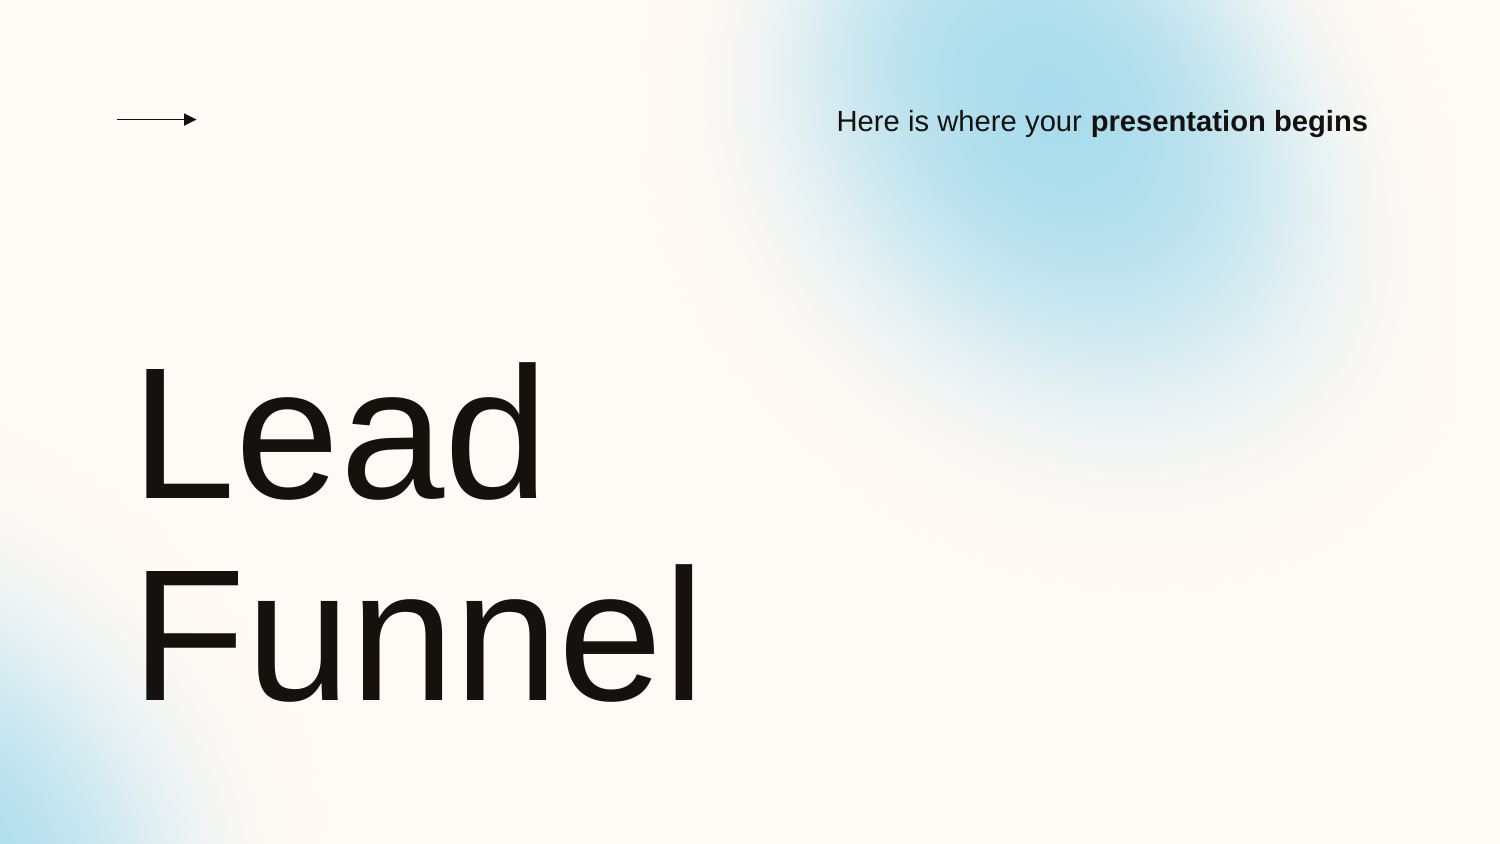

Here is where your presentation begins
# Lead Funnel